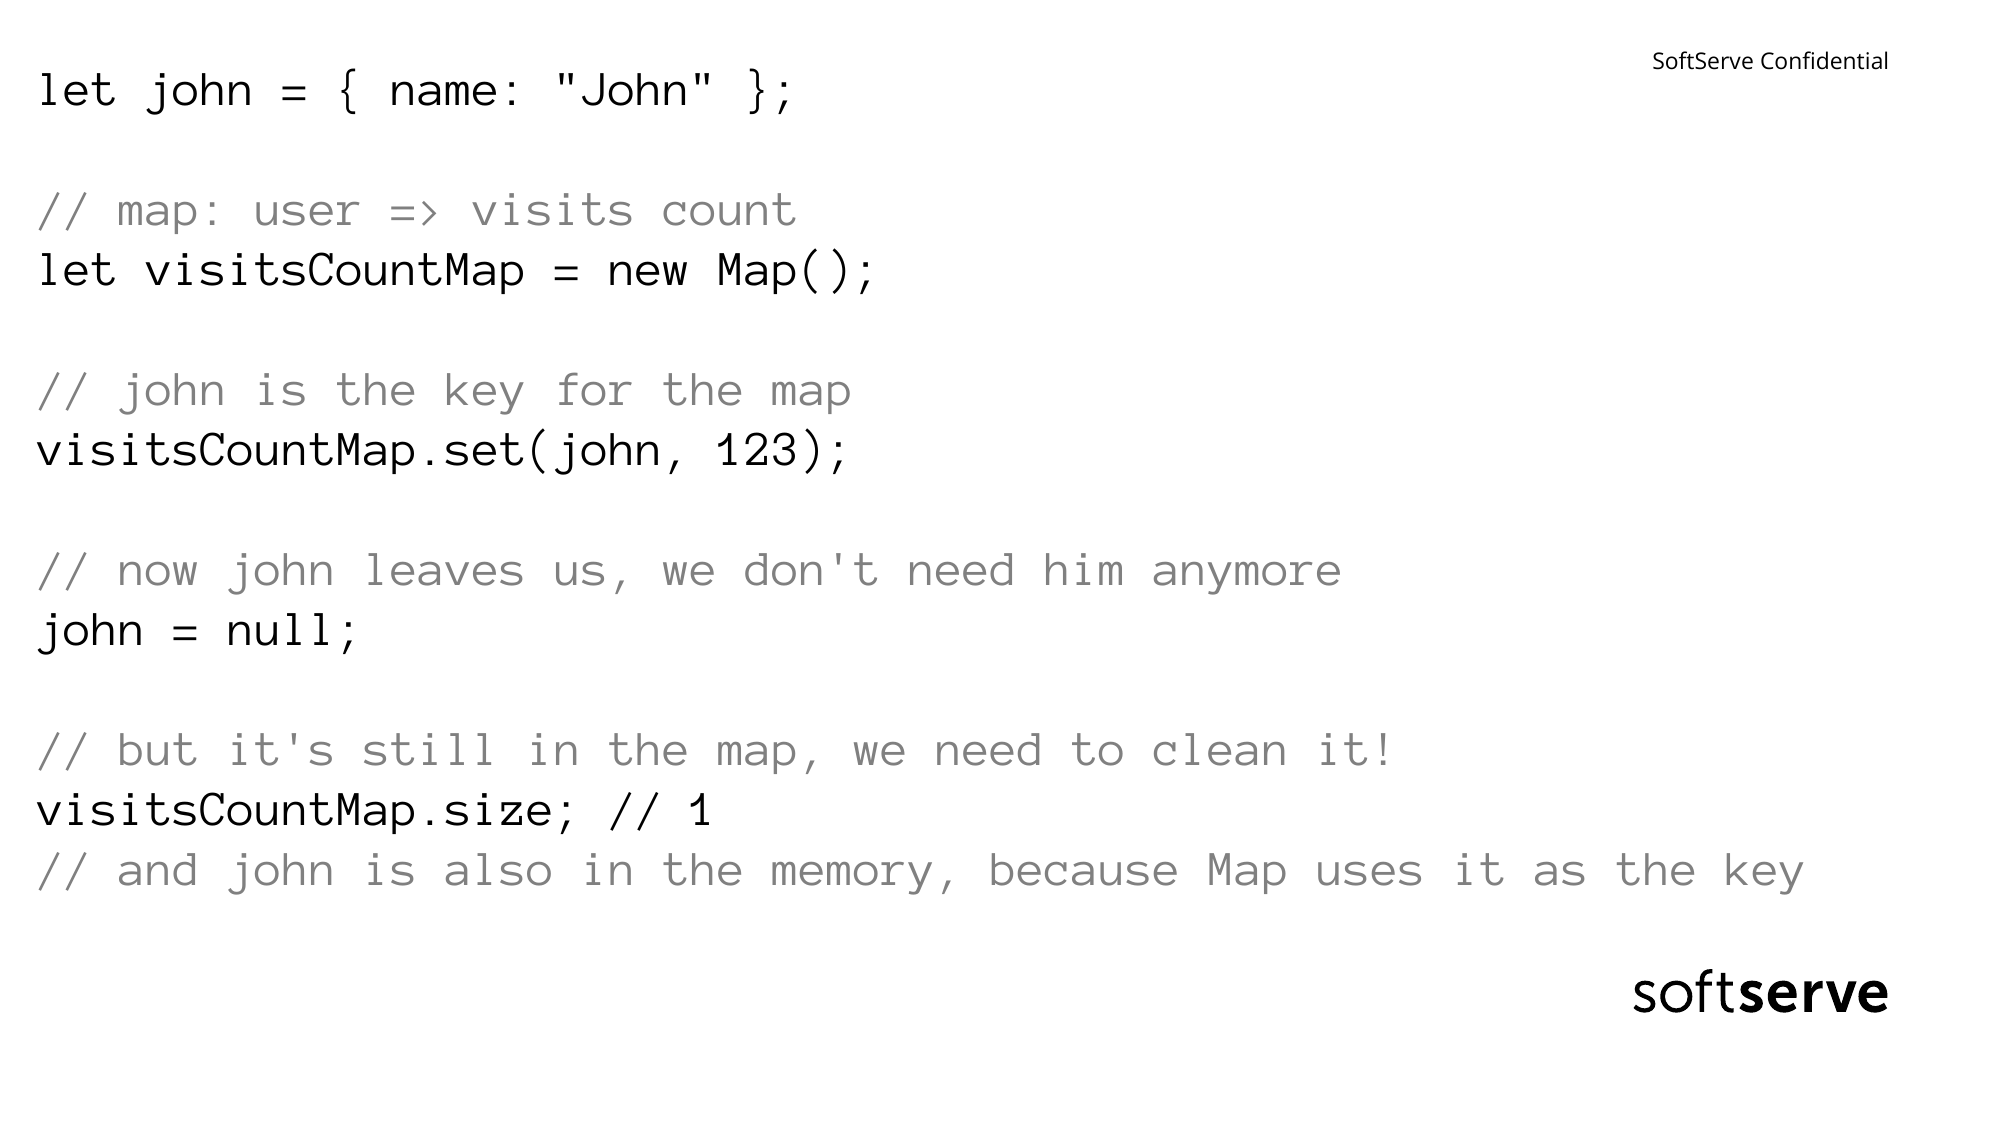

let john = { name: "John" };

// map: user => visits count
let visitsCountMap = new Map();

// john is the key for the map
visitsCountMap.set(john, 123);

// now john leaves us, we don't need him anymore
john = null;

// but it's still in the map, we need to clean it!
visitsCountMap.size; // 1
// and john is also in the memory, because Map uses it as the key